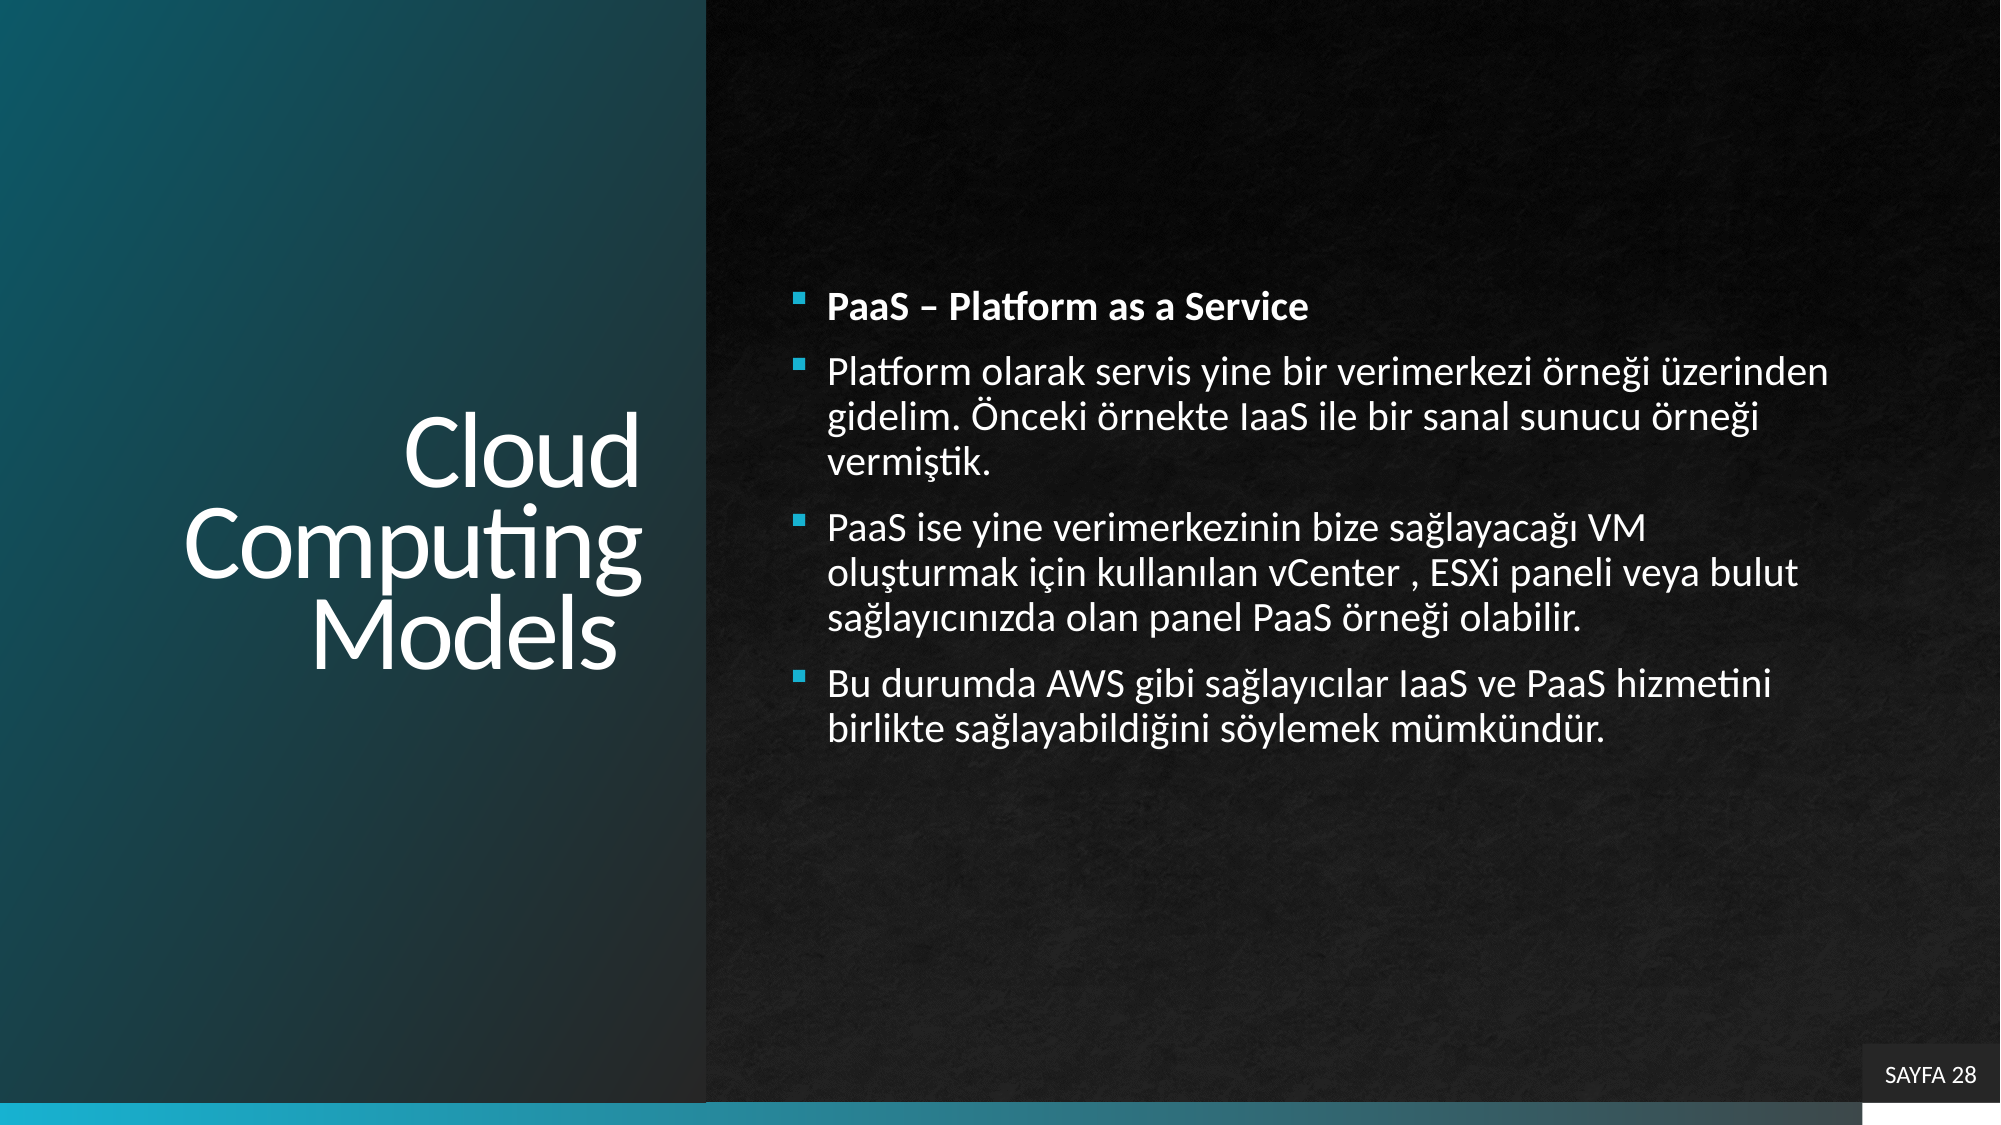

# Cloud Computing Models
PaaS – Platform as a Service
Platform olarak servis yine bir verimerkezi örneği üzerinden gidelim. Önceki örnekte IaaS ile bir sanal sunucu örneği vermiştik.
PaaS ise yine verimerkezinin bize sağlayacağı VM oluşturmak için kullanılan vCenter , ESXi paneli veya bulut sağlayıcınızda olan panel PaaS örneği olabilir.
Bu durumda AWS gibi sağlayıcılar IaaS ve PaaS hizmetini birlikte sağlayabildiğini söylemek mümkündür.

SAYFA 28